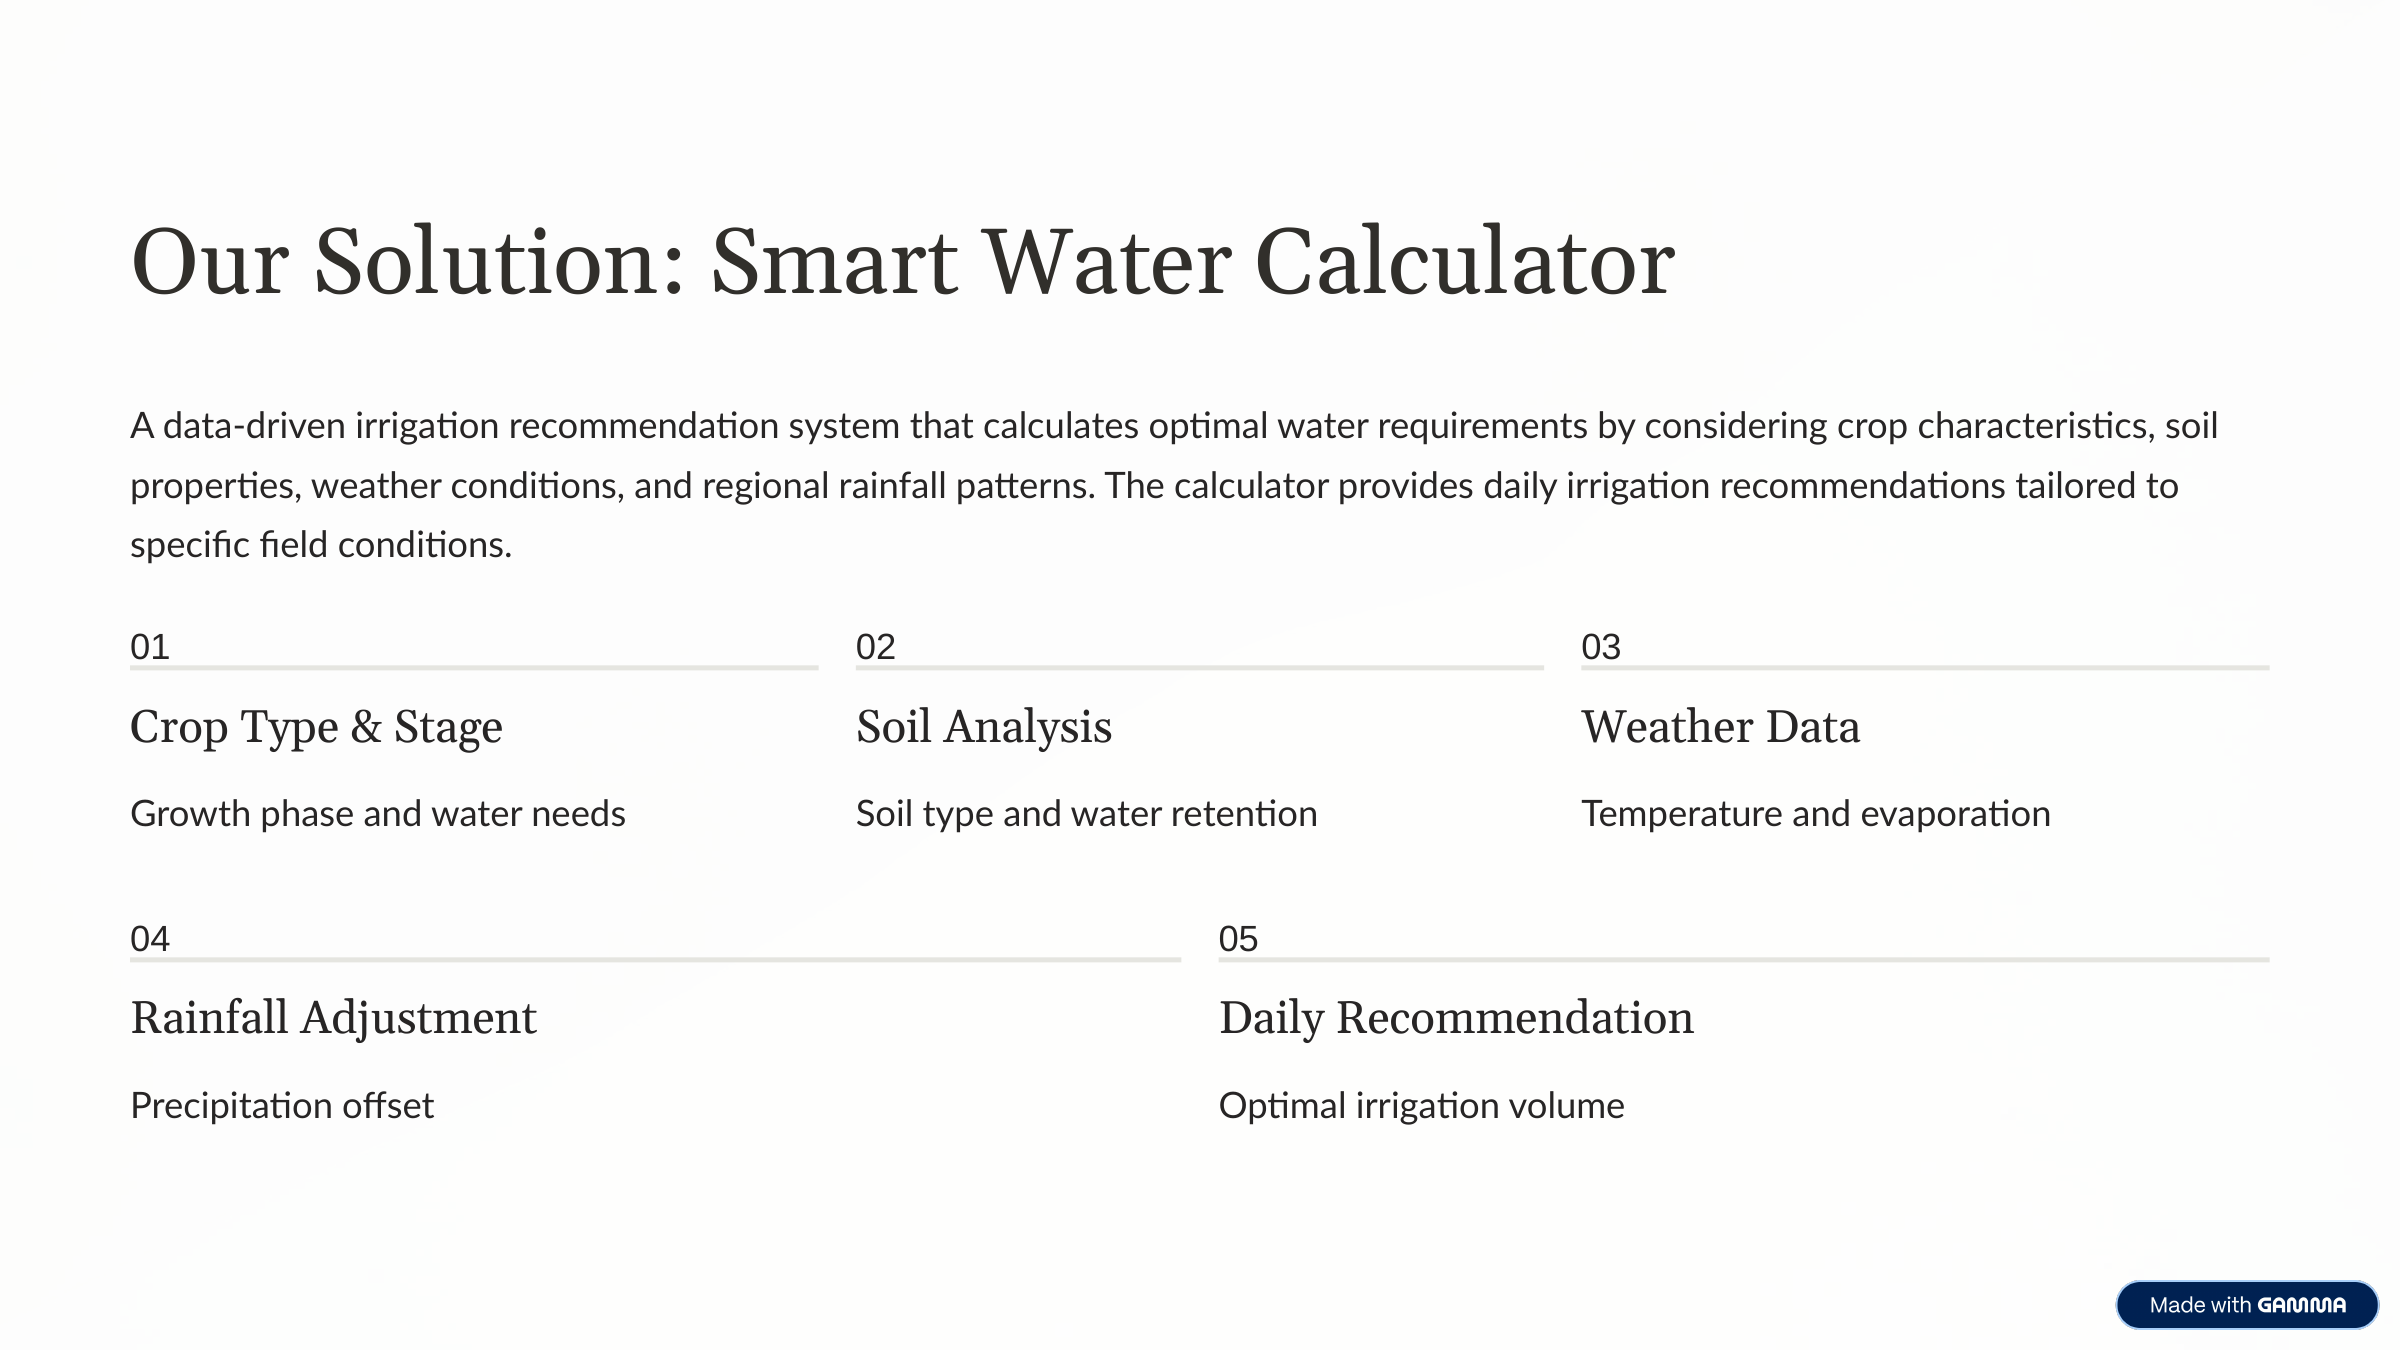

Our Solution: Smart Water Calculator
A data-driven irrigation recommendation system that calculates optimal water requirements by considering crop characteristics, soil properties, weather conditions, and regional rainfall patterns. The calculator provides daily irrigation recommendations tailored to specific field conditions.
01
02
03

Crop Type & Stage
Soil Analysis
Weather Data
Growth phase and water needs
Soil type and water retention
Temperature and evaporation
04
05

Rainfall Adjustment
Daily Recommendation
Precipitation offset
Optimal irrigation volume